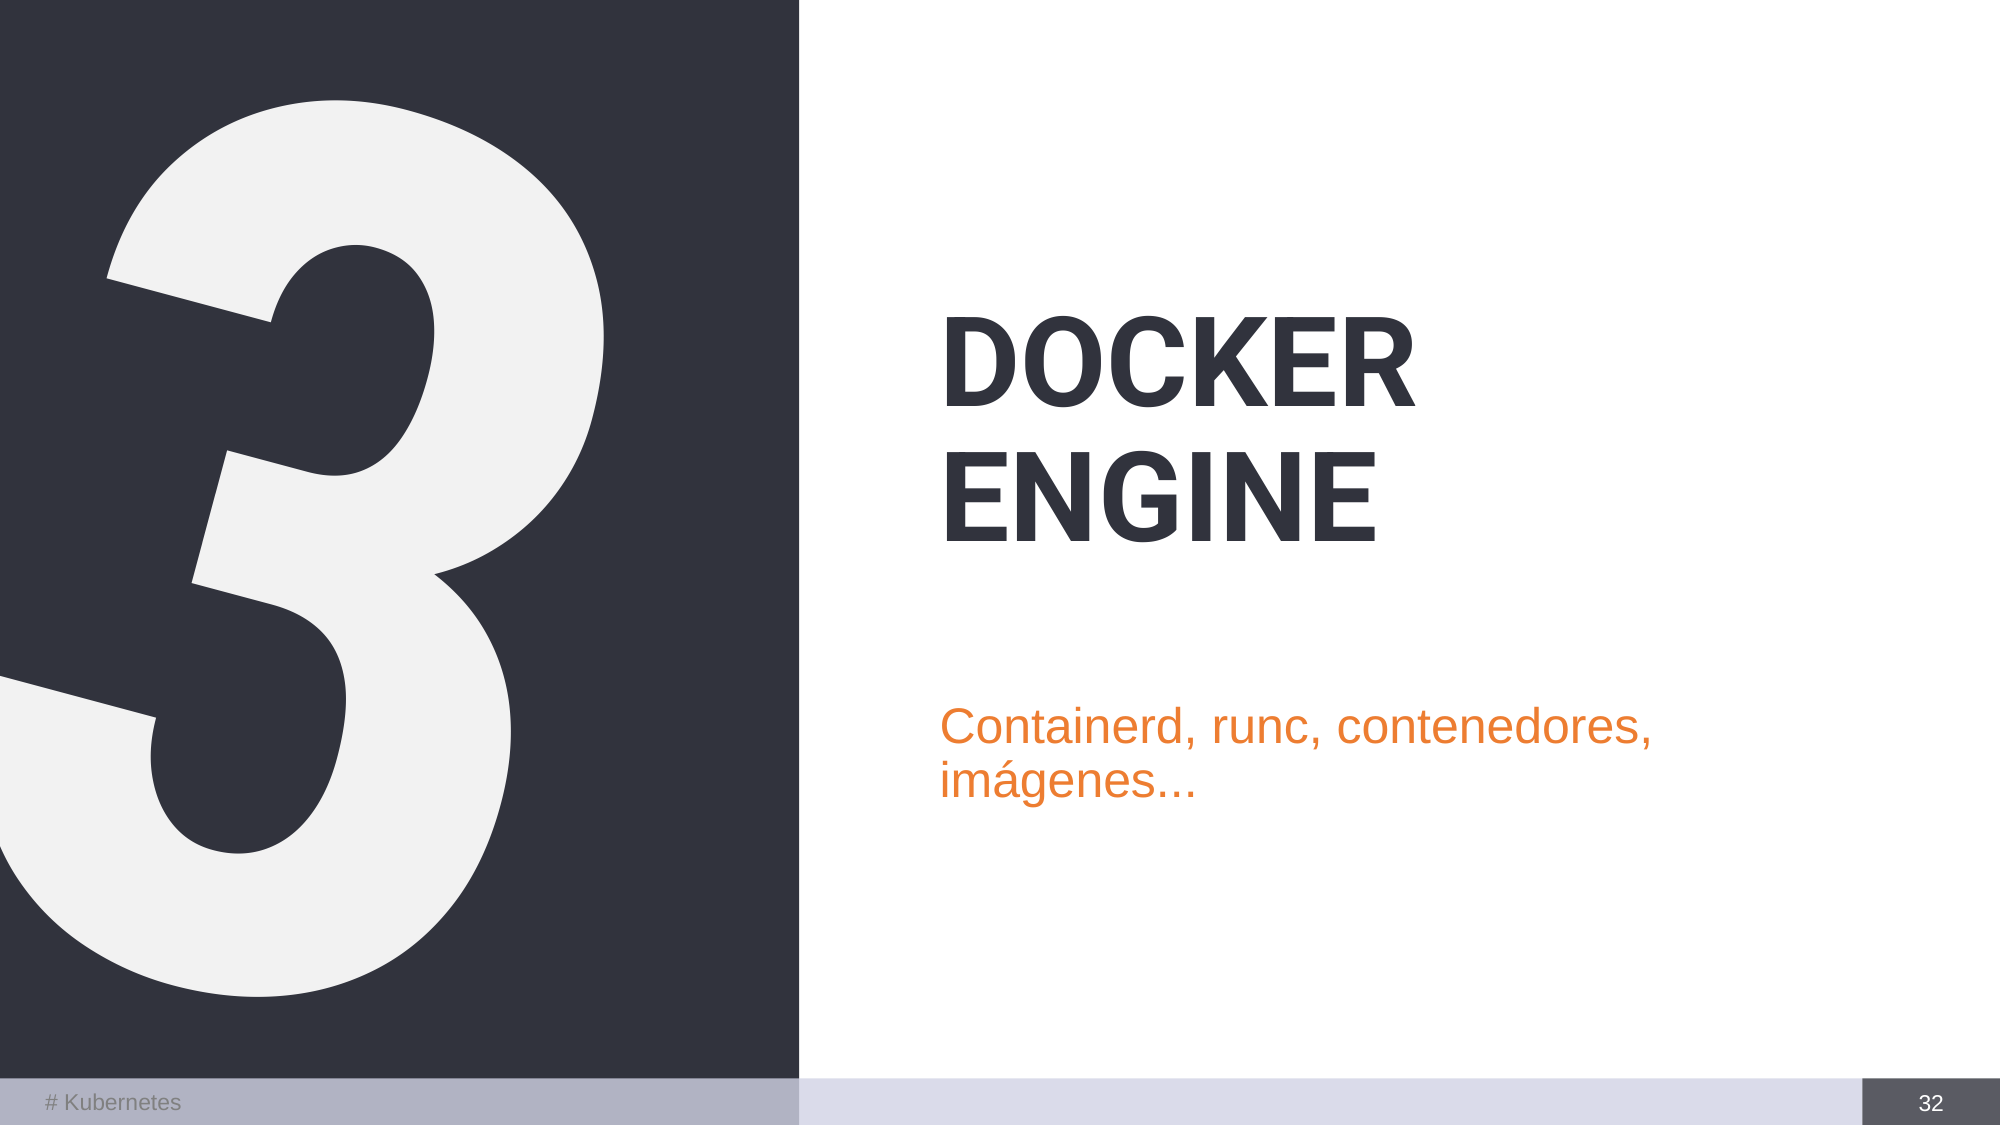

3
# DOCKER ENGINE
Containerd, runc, contenedores, imágenes...
# Kubernetes
32